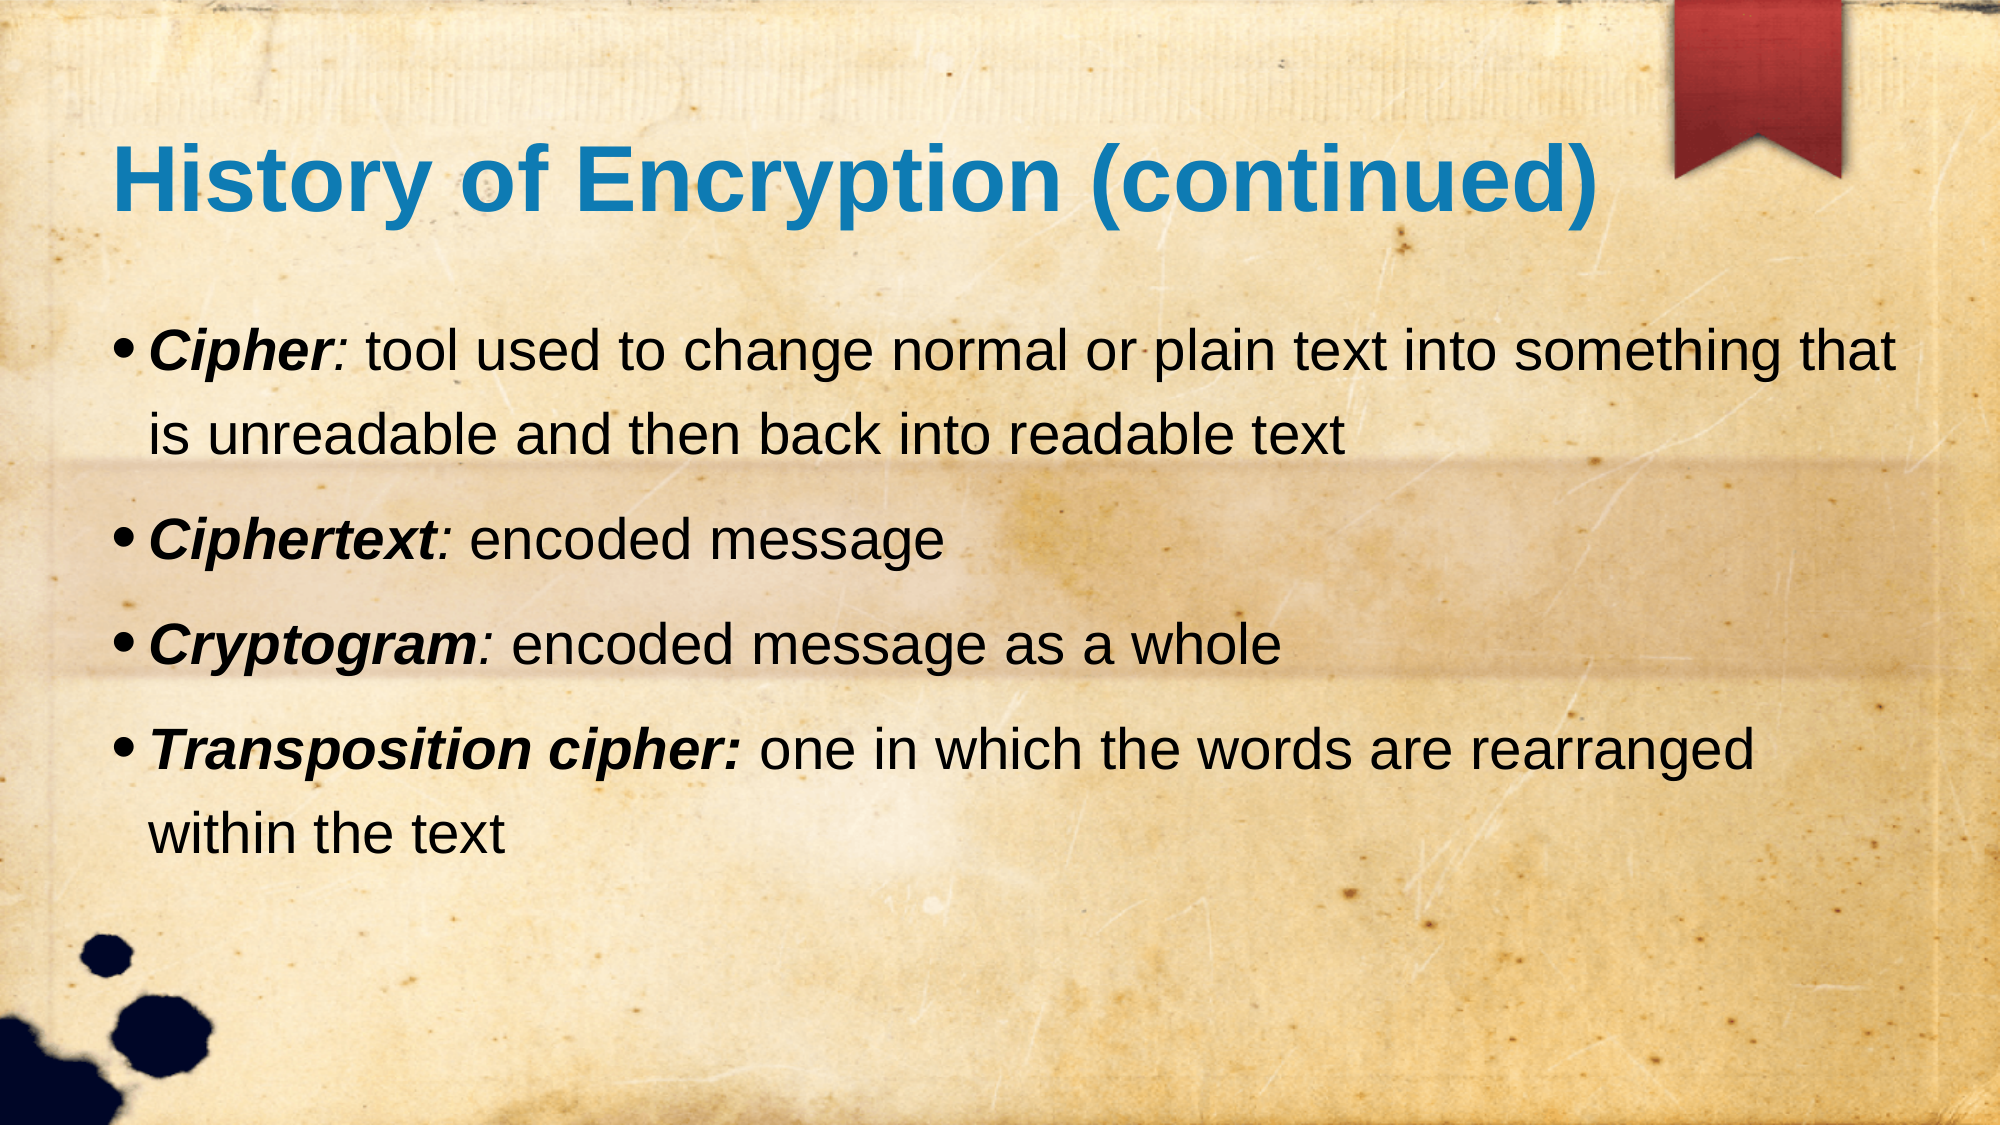

History of Encryption (continued)
Cipher: tool used to change normal or plain text into something that is unreadable and then back into readable text
Ciphertext: encoded message
Cryptogram: encoded message as a whole
Transposition cipher: one in which the words are rearranged within the text